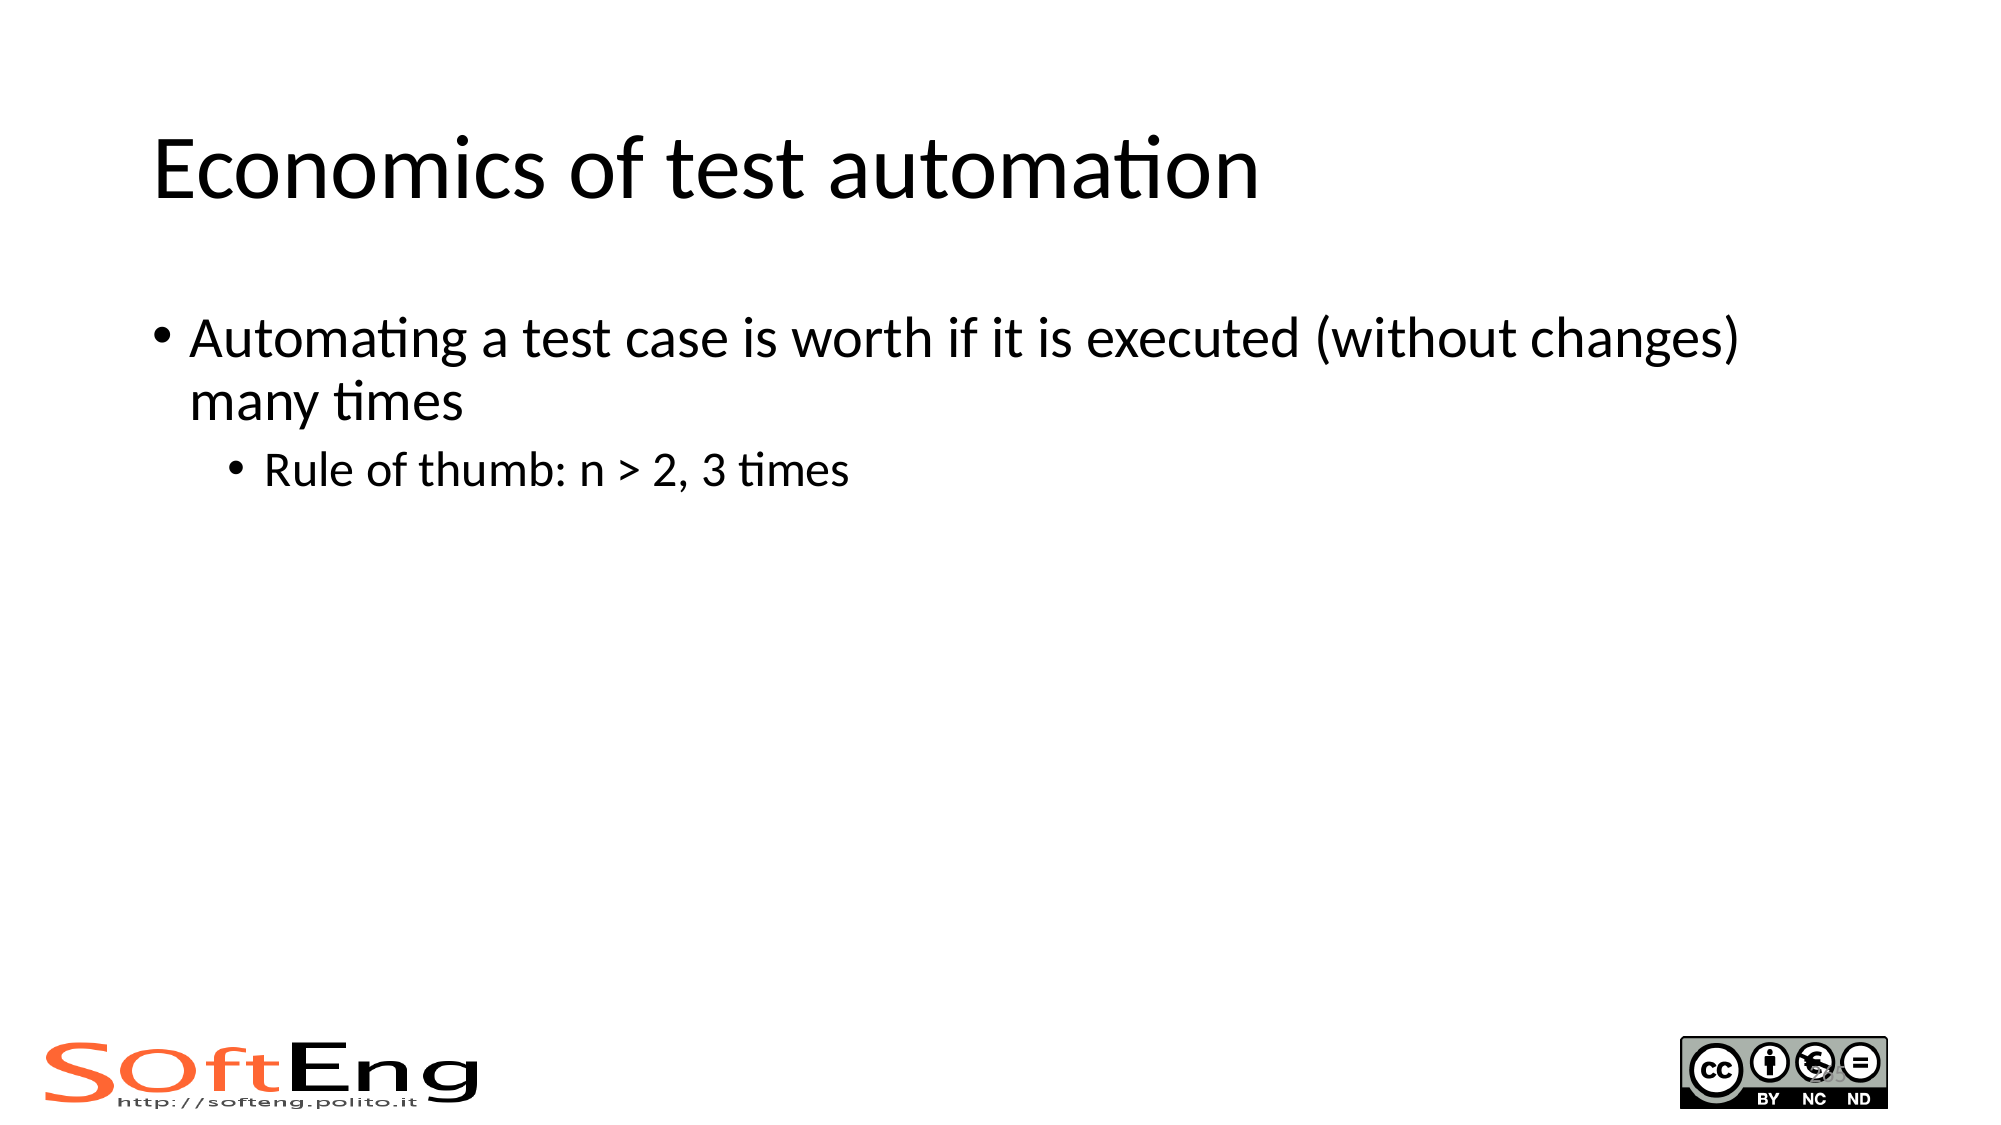

# Economics of test automation
Automating a test case is worth if it is executed (without changes) many times
Rule of thumb: n > 2, 3 times
265